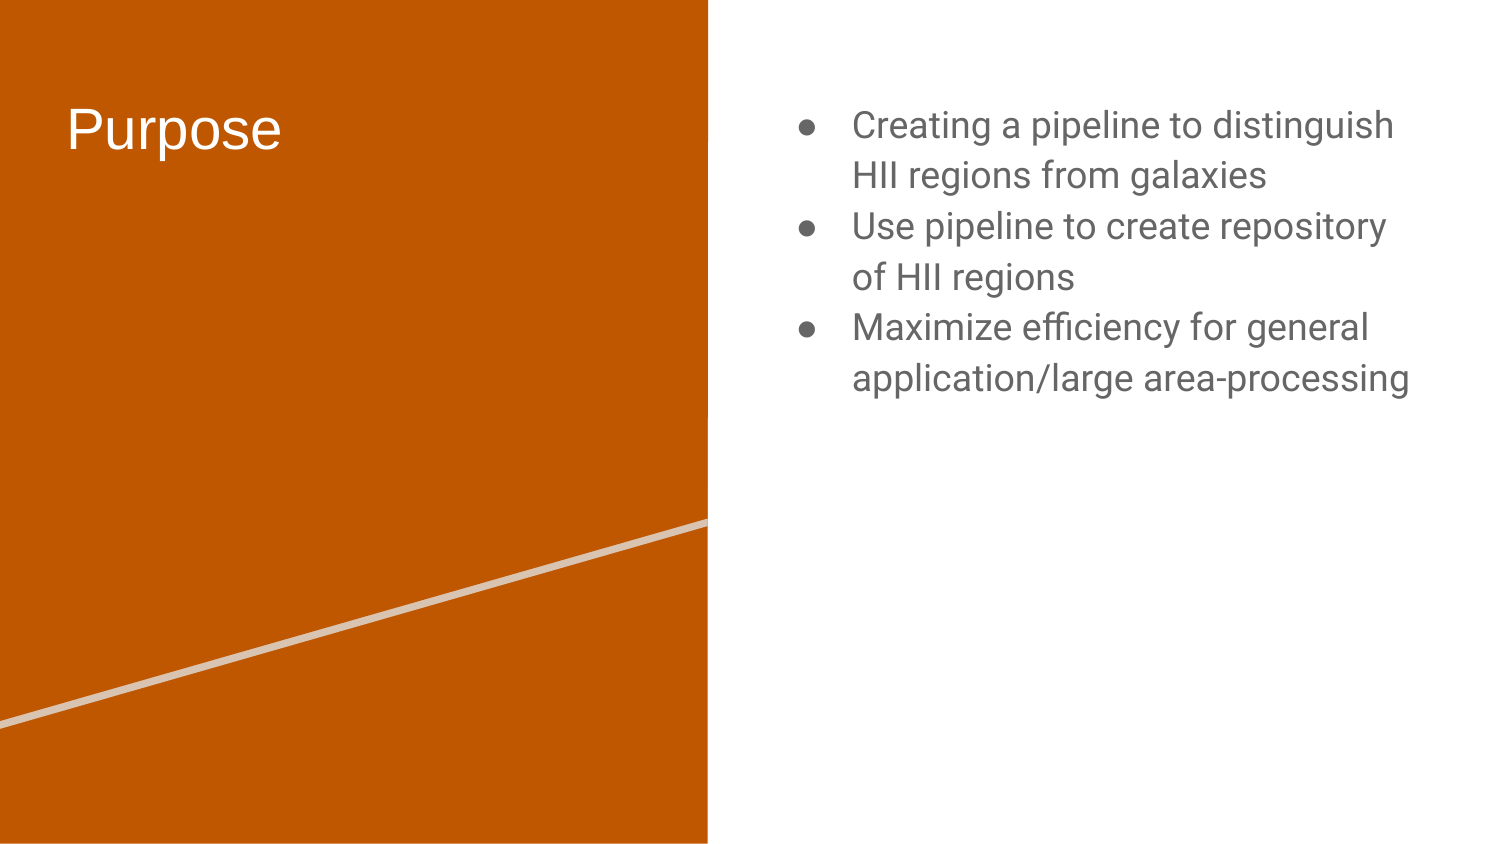

# Purpose
Creating a pipeline to distinguish HII regions from galaxies
Use pipeline to create repository of HII regions
Maximize efficiency for general application/large area-processing